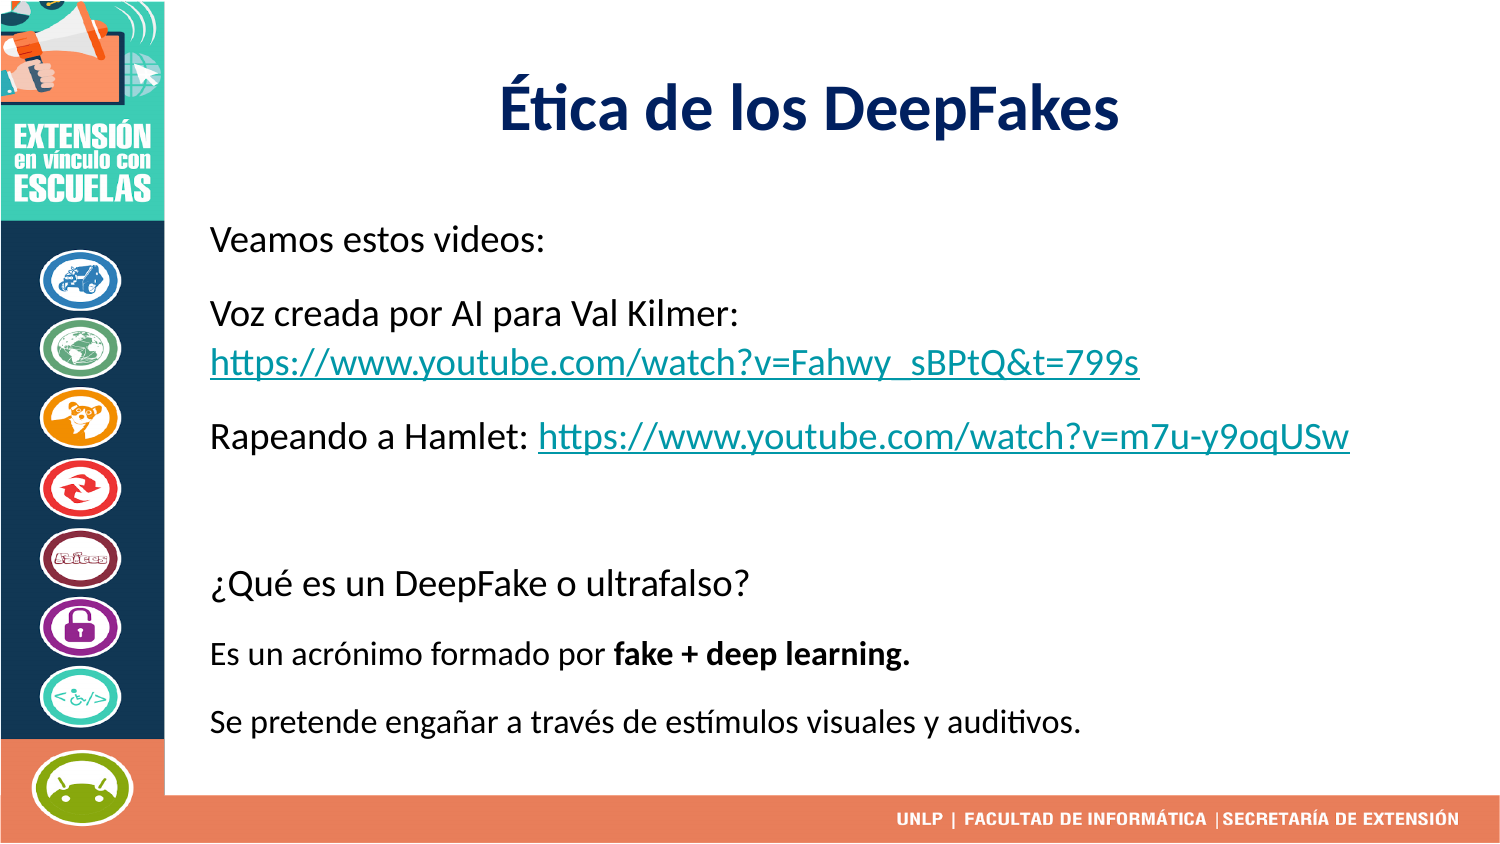

# Ética de los DeepFakes
Veamos estos videos:
Voz creada por AI para Val Kilmer: https://www.youtube.com/watch?v=Fahwy_sBPtQ&t=799s
Rapeando a Hamlet: https://www.youtube.com/watch?v=m7u-y9oqUSw

¿Qué es un DeepFake o ultrafalso?
Es un acrónimo formado por fake + deep learning.
Se pretende engañar a través de estímulos visuales y auditivos.